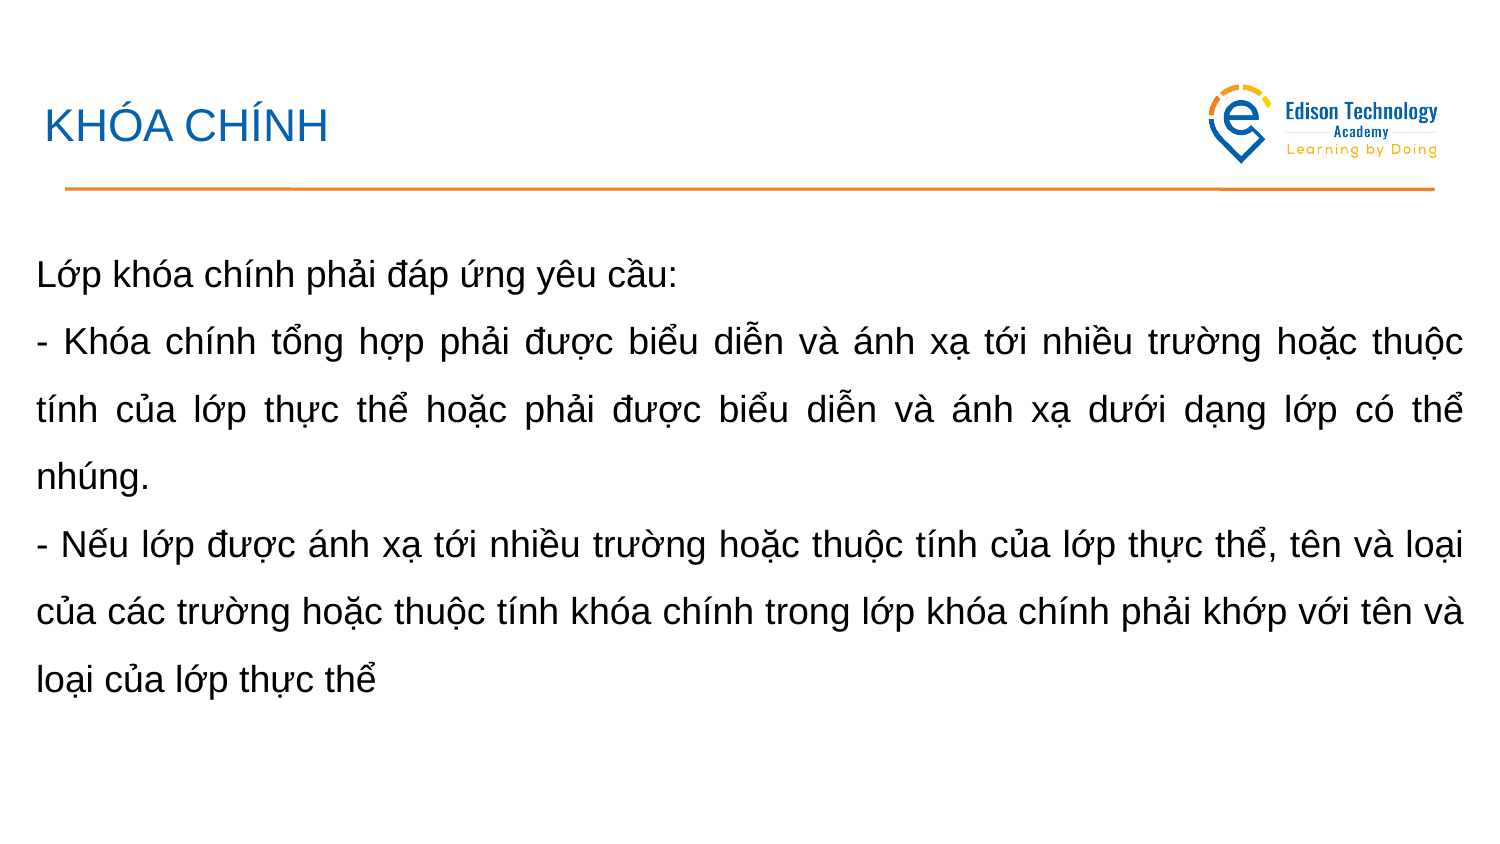

# KHÓA CHÍNH
Lớp khóa chính phải đáp ứng yêu cầu:
- Khóa chính tổng hợp phải được biểu diễn và ánh xạ tới nhiều trường hoặc thuộc tính của lớp thực thể hoặc phải được biểu diễn và ánh xạ dưới dạng lớp có thể nhúng.
- Nếu lớp được ánh xạ tới nhiều trường hoặc thuộc tính của lớp thực thể, tên và loại của các trường hoặc thuộc tính khóa chính trong lớp khóa chính phải khớp với tên và loại của lớp thực thể